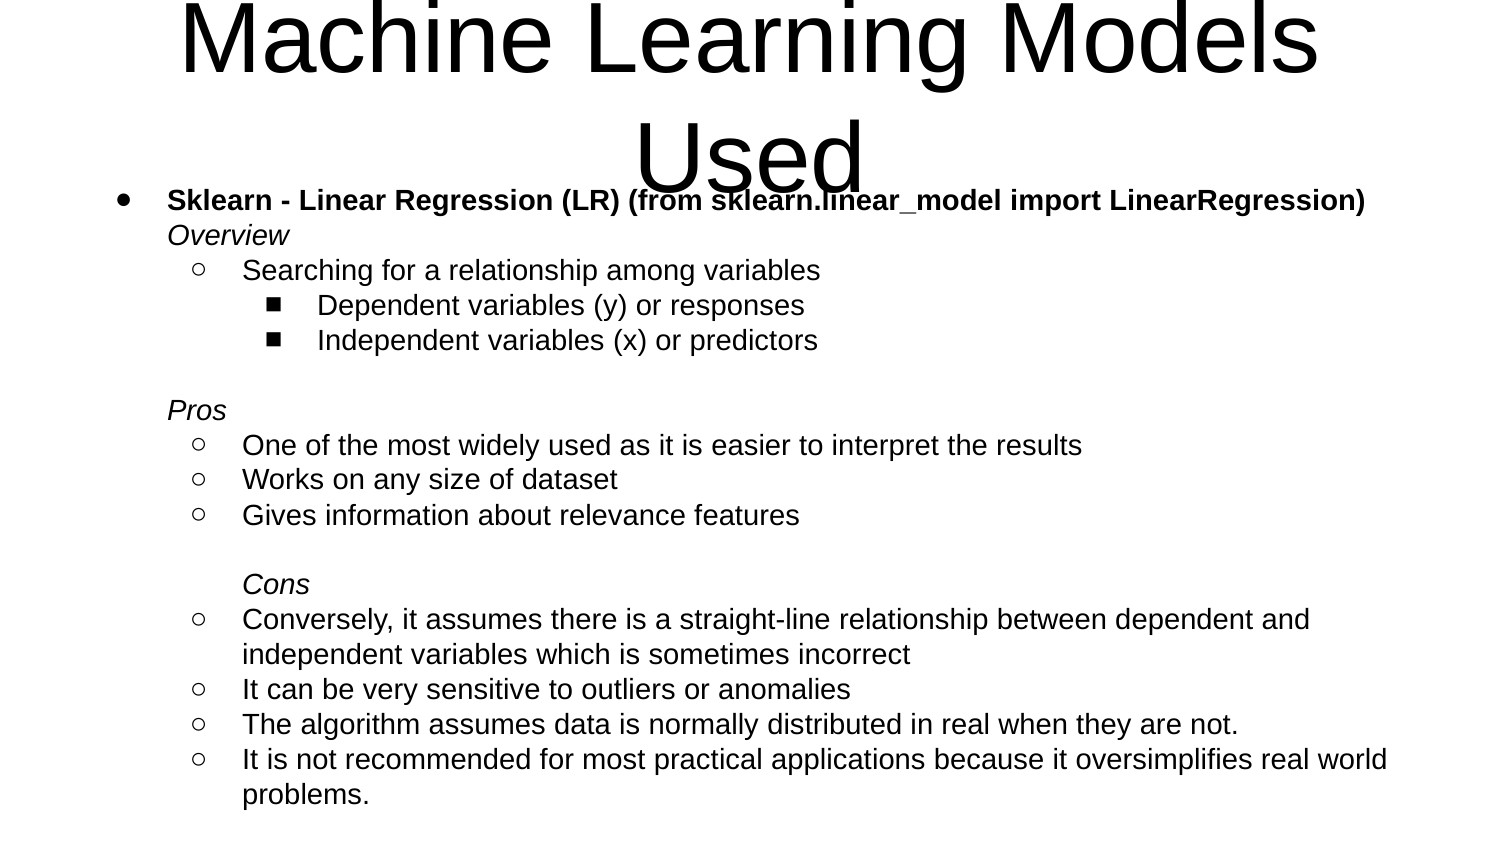

# Machine Learning Models Used
Sklearn - Linear Regression (LR) (from sklearn.linear_model import LinearRegression)
Overview
Searching for a relationship among variables
Dependent variables (y) or responses
Independent variables (x) or predictors
Pros
One of the most widely used as it is easier to interpret the results
Works on any size of dataset
Gives information about relevance features
	Cons
Conversely, it assumes there is a straight-line relationship between dependent and independent variables which is sometimes incorrect
It can be very sensitive to outliers or anomalies
The algorithm assumes data is normally distributed in real when they are not.
It is not recommended for most practical applications because it oversimplifies real world problems.